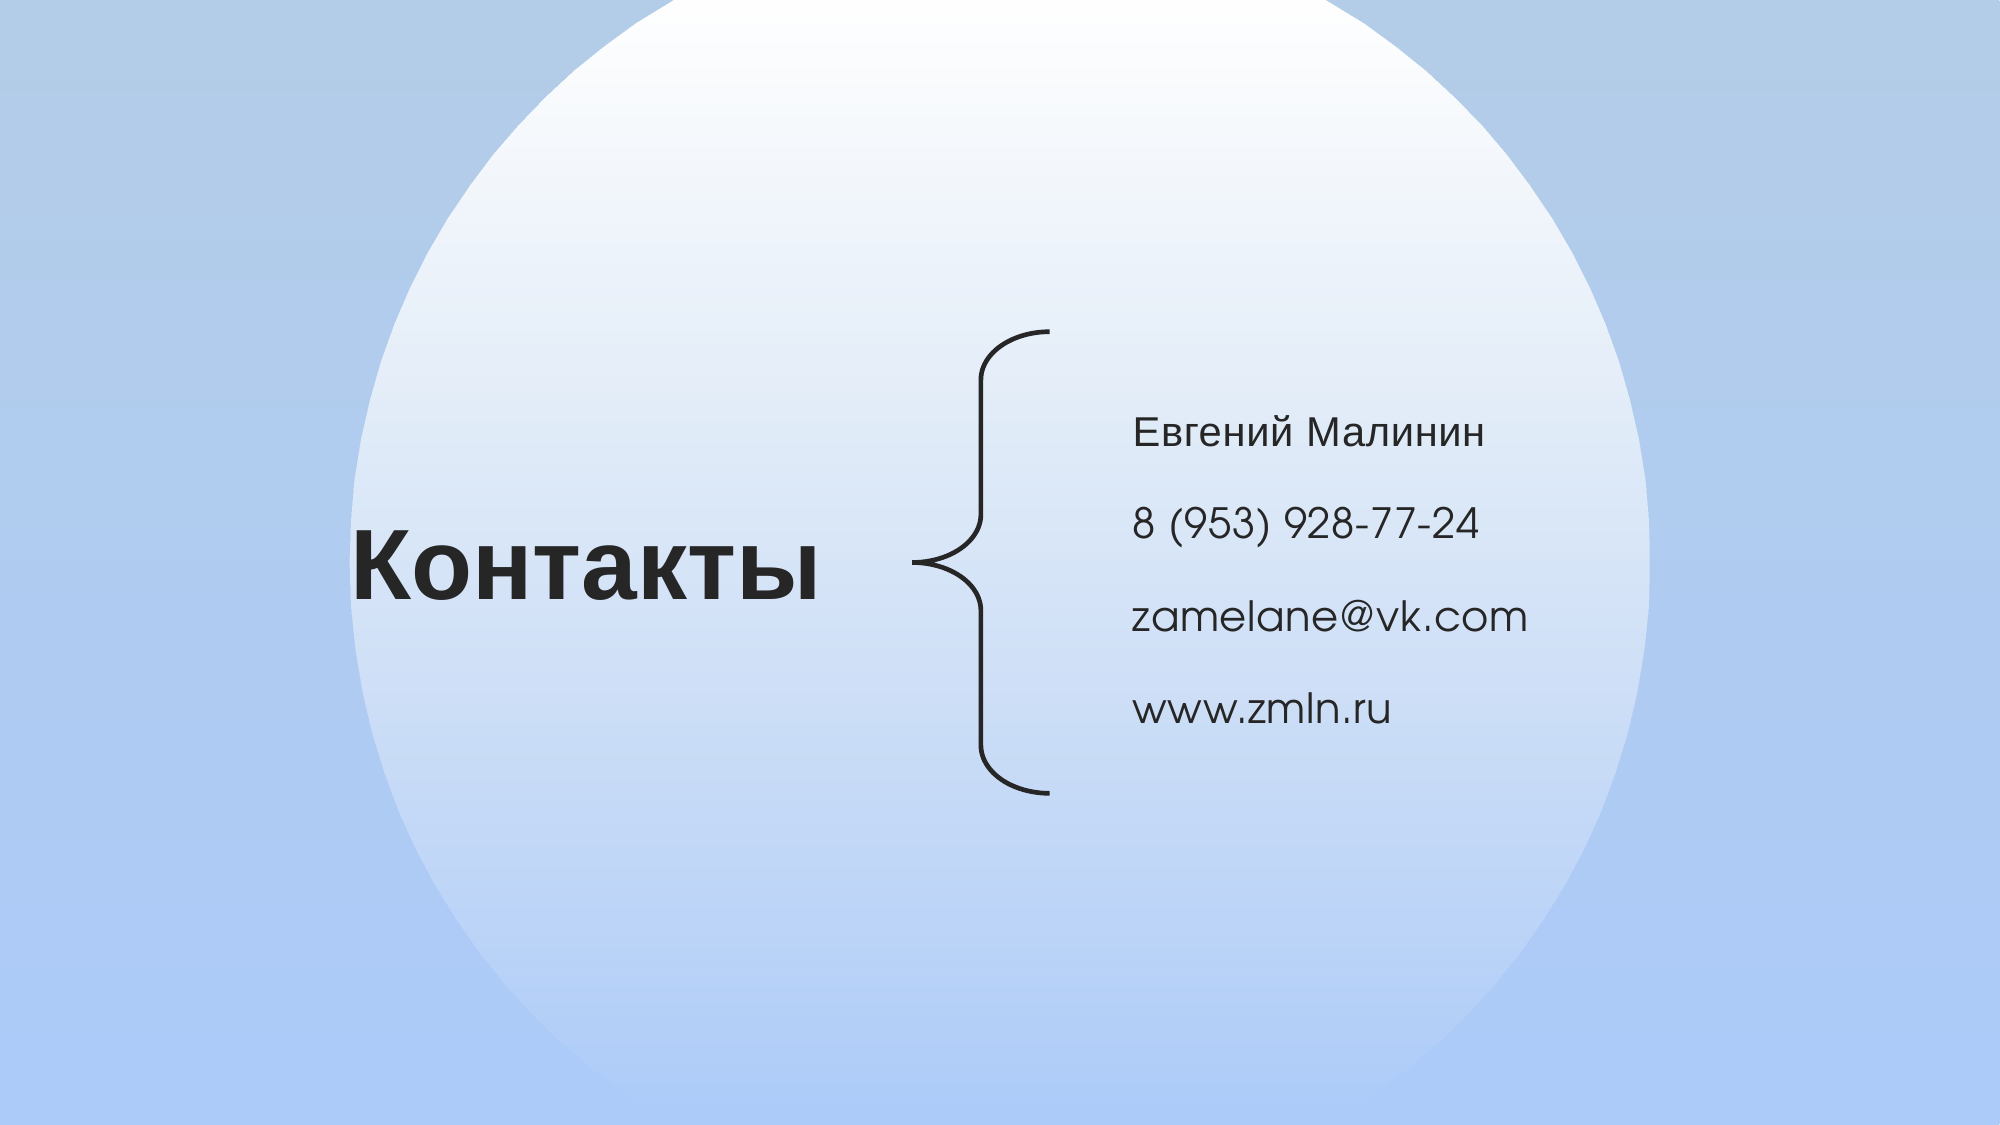

# Контакты
Евгений Малинин
8 (953) 928-77-24
zamelane@vk.com
www.zmln.ru